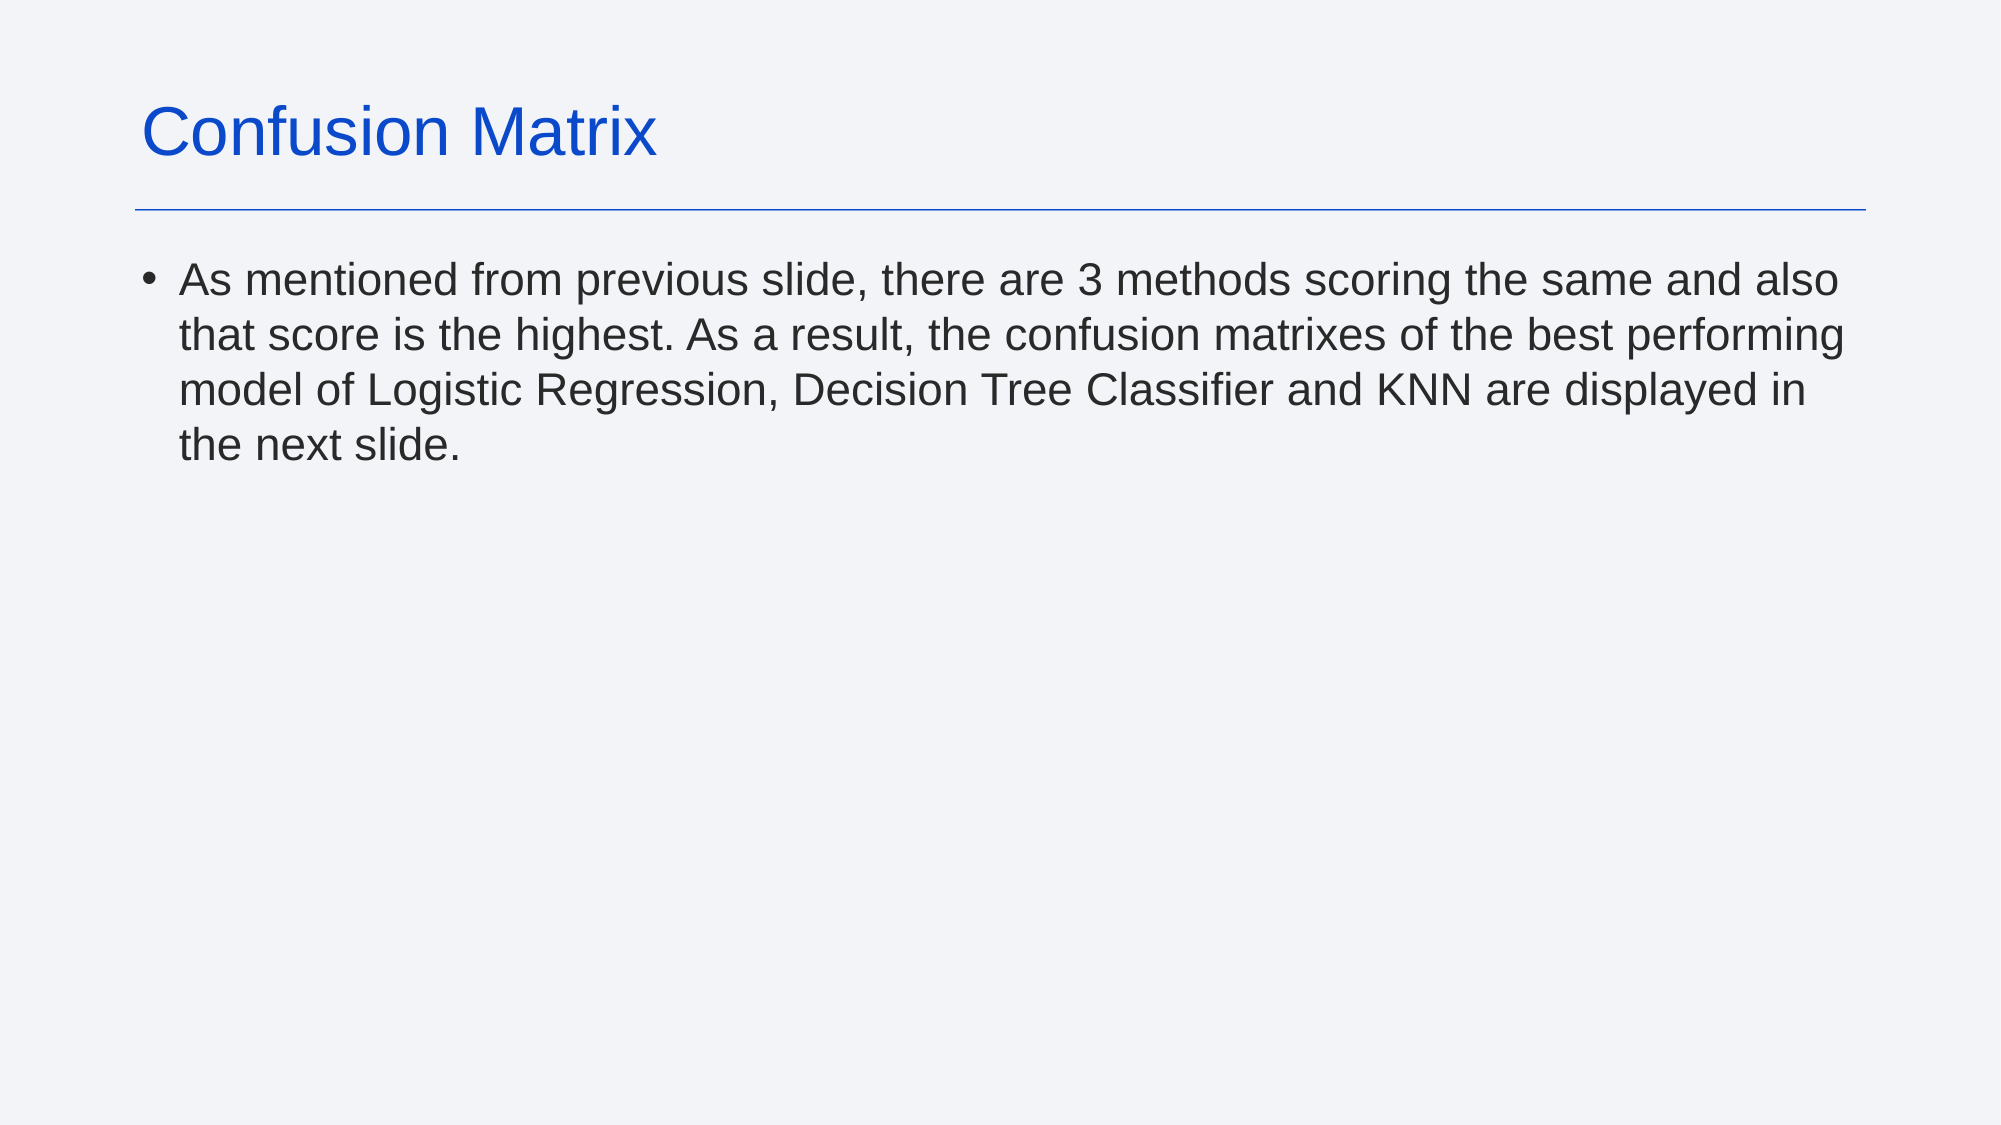

Confusion Matrix
As mentioned from previous slide, there are 3 methods scoring the same and also that score is the highest. As a result, the confusion matrixes of the best performing model of Logistic Regression, Decision Tree Classifier and KNN are displayed in the next slide.

47